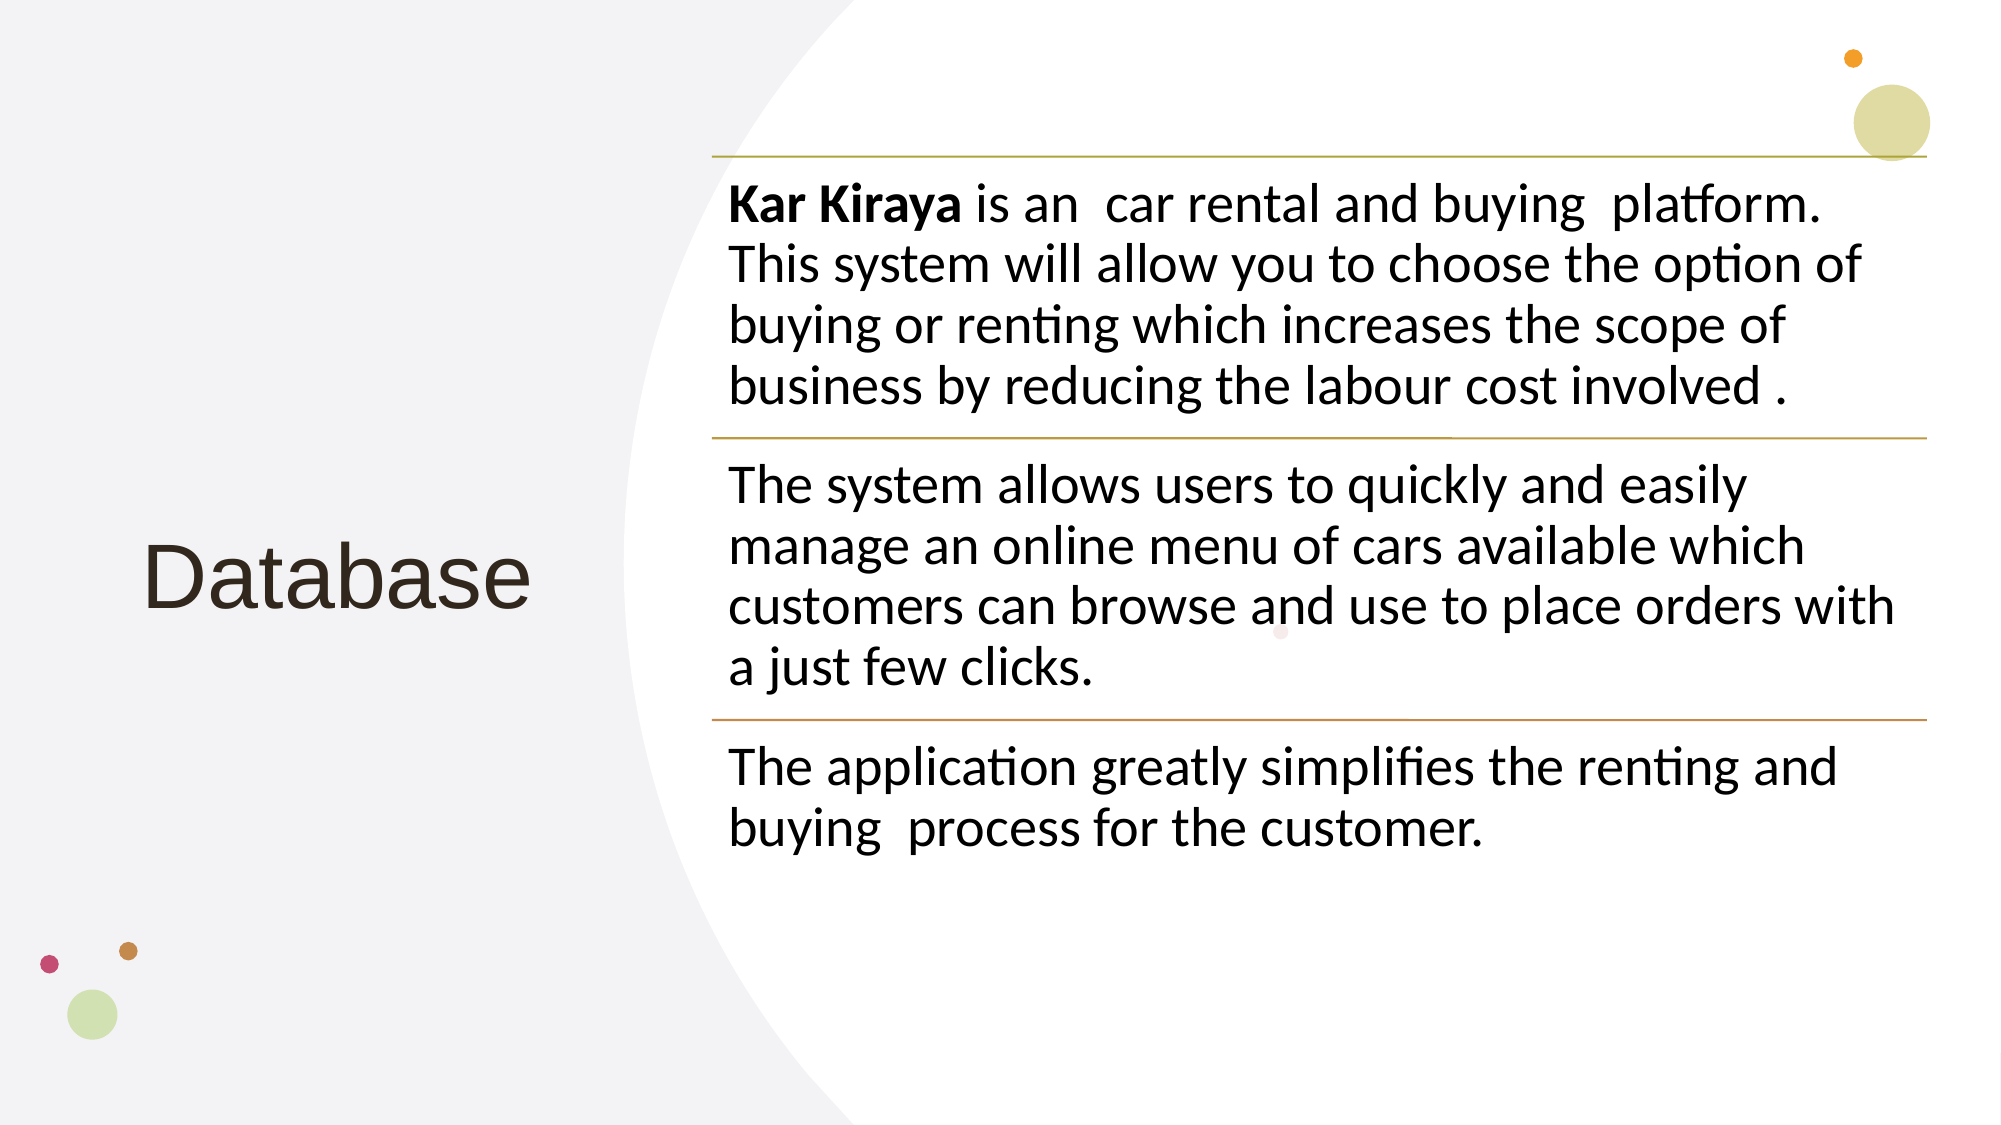

# Database
Kar Kiraya is an  car rental and buying  platform. This system will allow you to choose the option of buying or renting which increases the scope of business by reducing the labour cost involved .
The system allows users to quickly and easily manage an online menu of cars available which customers can browse and use to place orders with a just few clicks.
The application greatly simplifies the renting and buying  process for the customer.